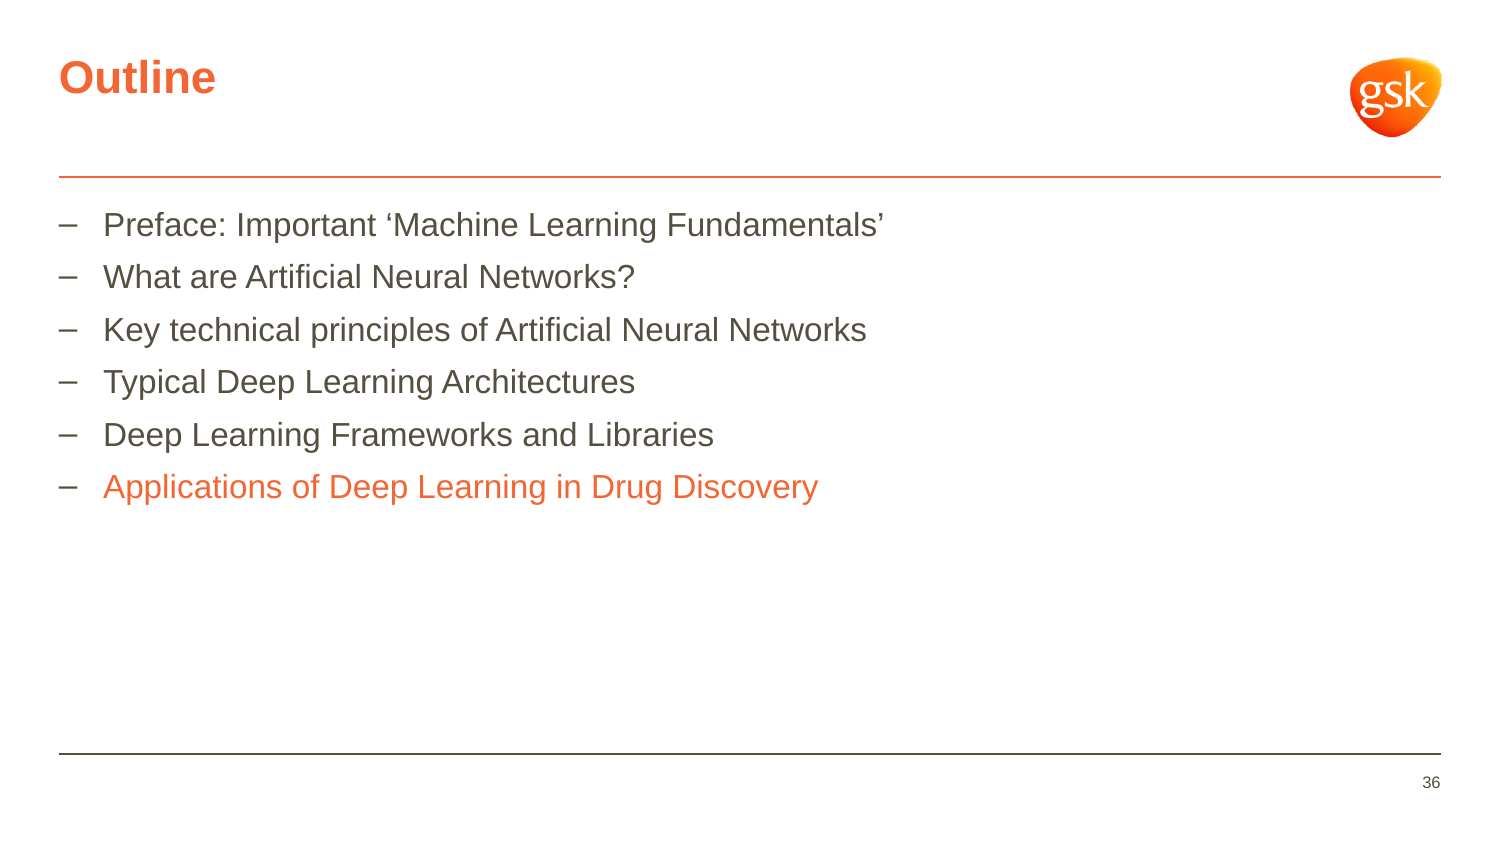

# Outline
Preface: Important ‘Machine Learning Fundamentals’
What are Artificial Neural Networks?
Key technical principles of Artificial Neural Networks
Typical Deep Learning Architectures
Deep Learning Frameworks and Libraries
Applications of Deep Learning in Drug Discovery
36